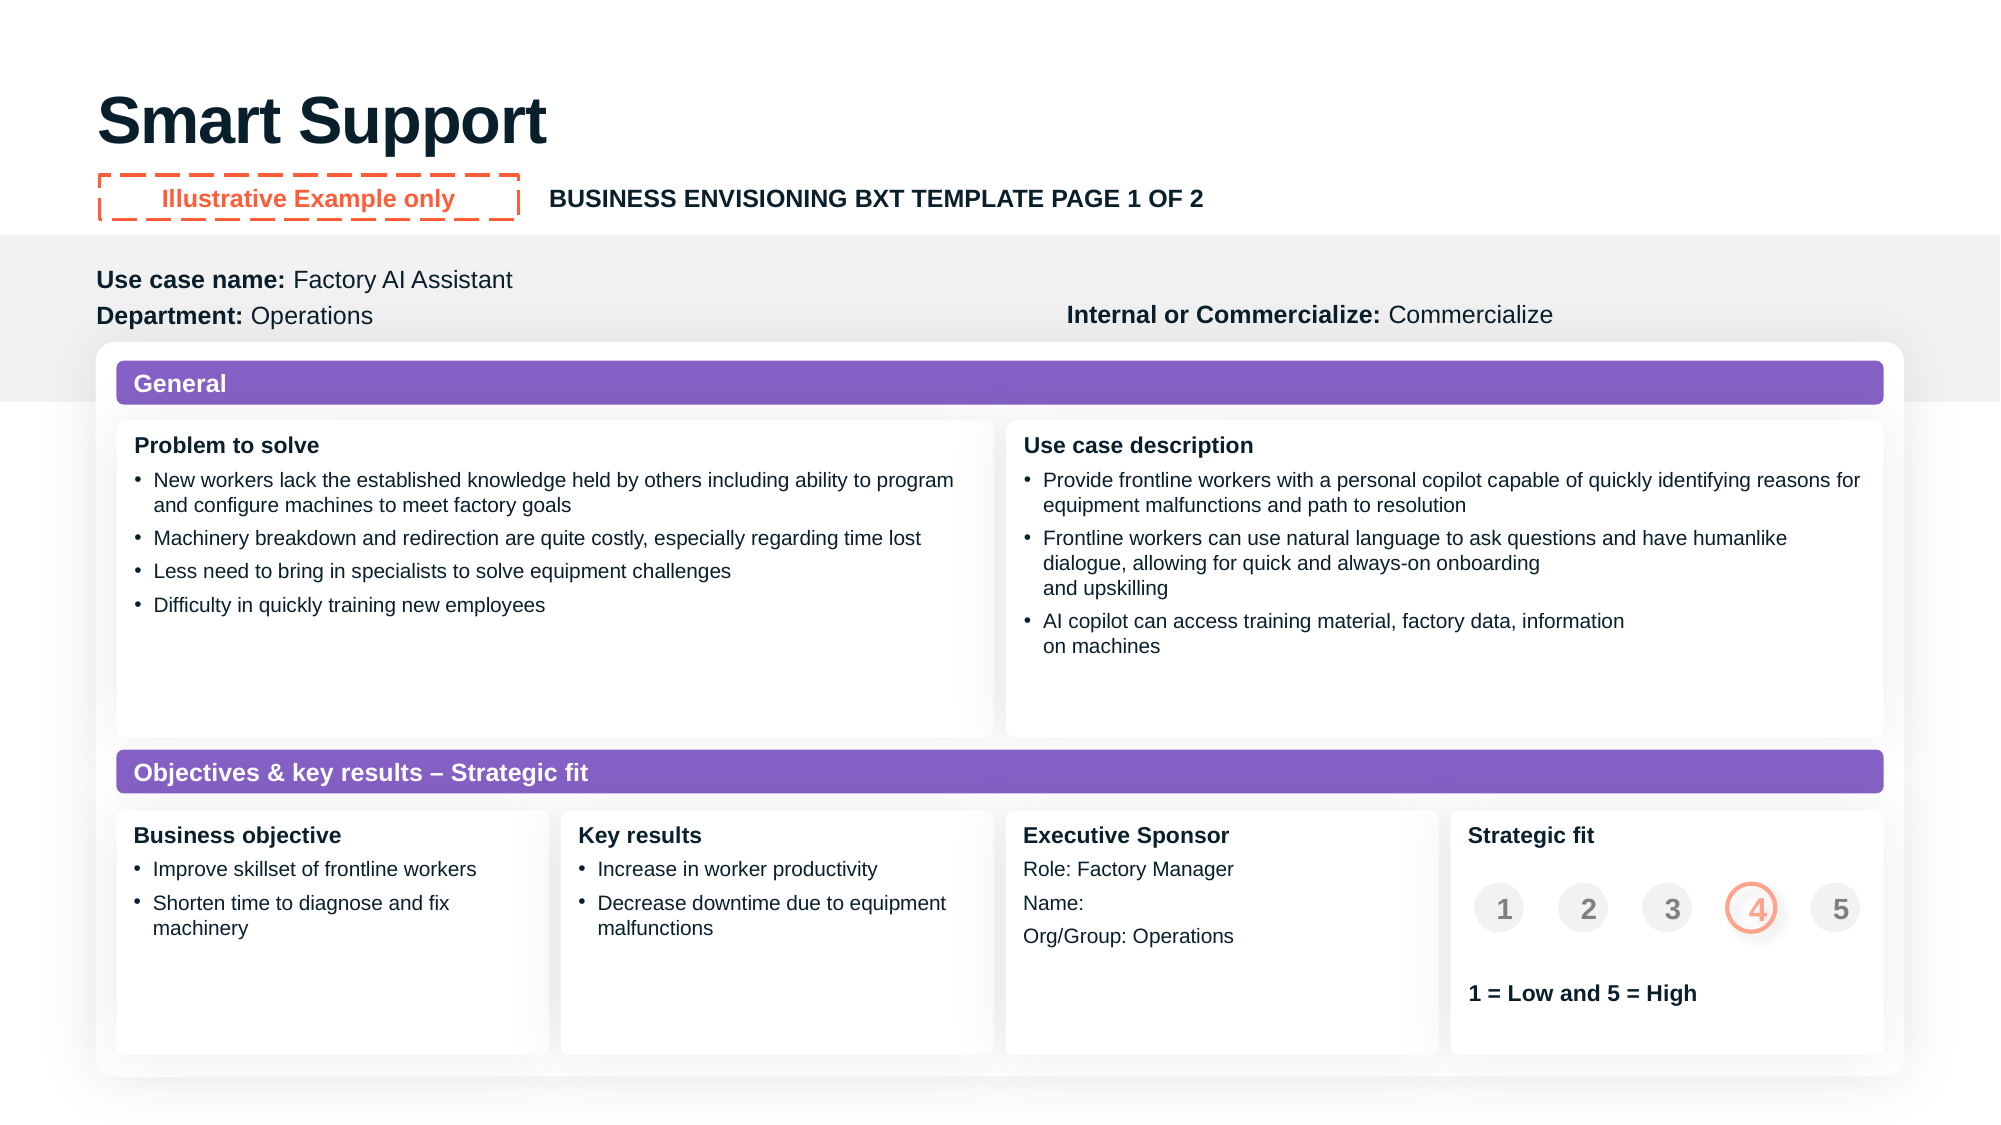

# Smart Support
Illustrative Example only
Business Envisioning BXT Template Page 1 of 2

Use case name: Factory AI Assistant
Department: Operations
Internal or Commercialize: Commercialize

General
Problem to solve
New workers lack the established knowledge held by others including ability to program and configure machines to meet factory goals
Machinery breakdown and redirection are quite costly, especially regarding time lost
Less need to bring in specialists to solve equipment challenges
Difficulty in quickly training new employees

Use case description
Provide frontline workers with a personal copilot capable of quickly identifying reasons for equipment malfunctions and path to resolution
Frontline workers can use natural language to ask questions and have humanlike dialogue, allowing for quick and always-on onboarding
and upskilling
AI copilot can access training material, factory data, information
on machines

Objectives & key results – Strategic fit
Business objective
Improve skillset of frontline workers
Shorten time to diagnose and fix machinery

Key results
Increase in worker productivity
Decrease downtime due to equipment malfunctions

Executive Sponsor
Role: Factory Manager
Name:
Org/Group: Operations
Strategic fit
3
1
2
4
5
1 = Low and 5 = High